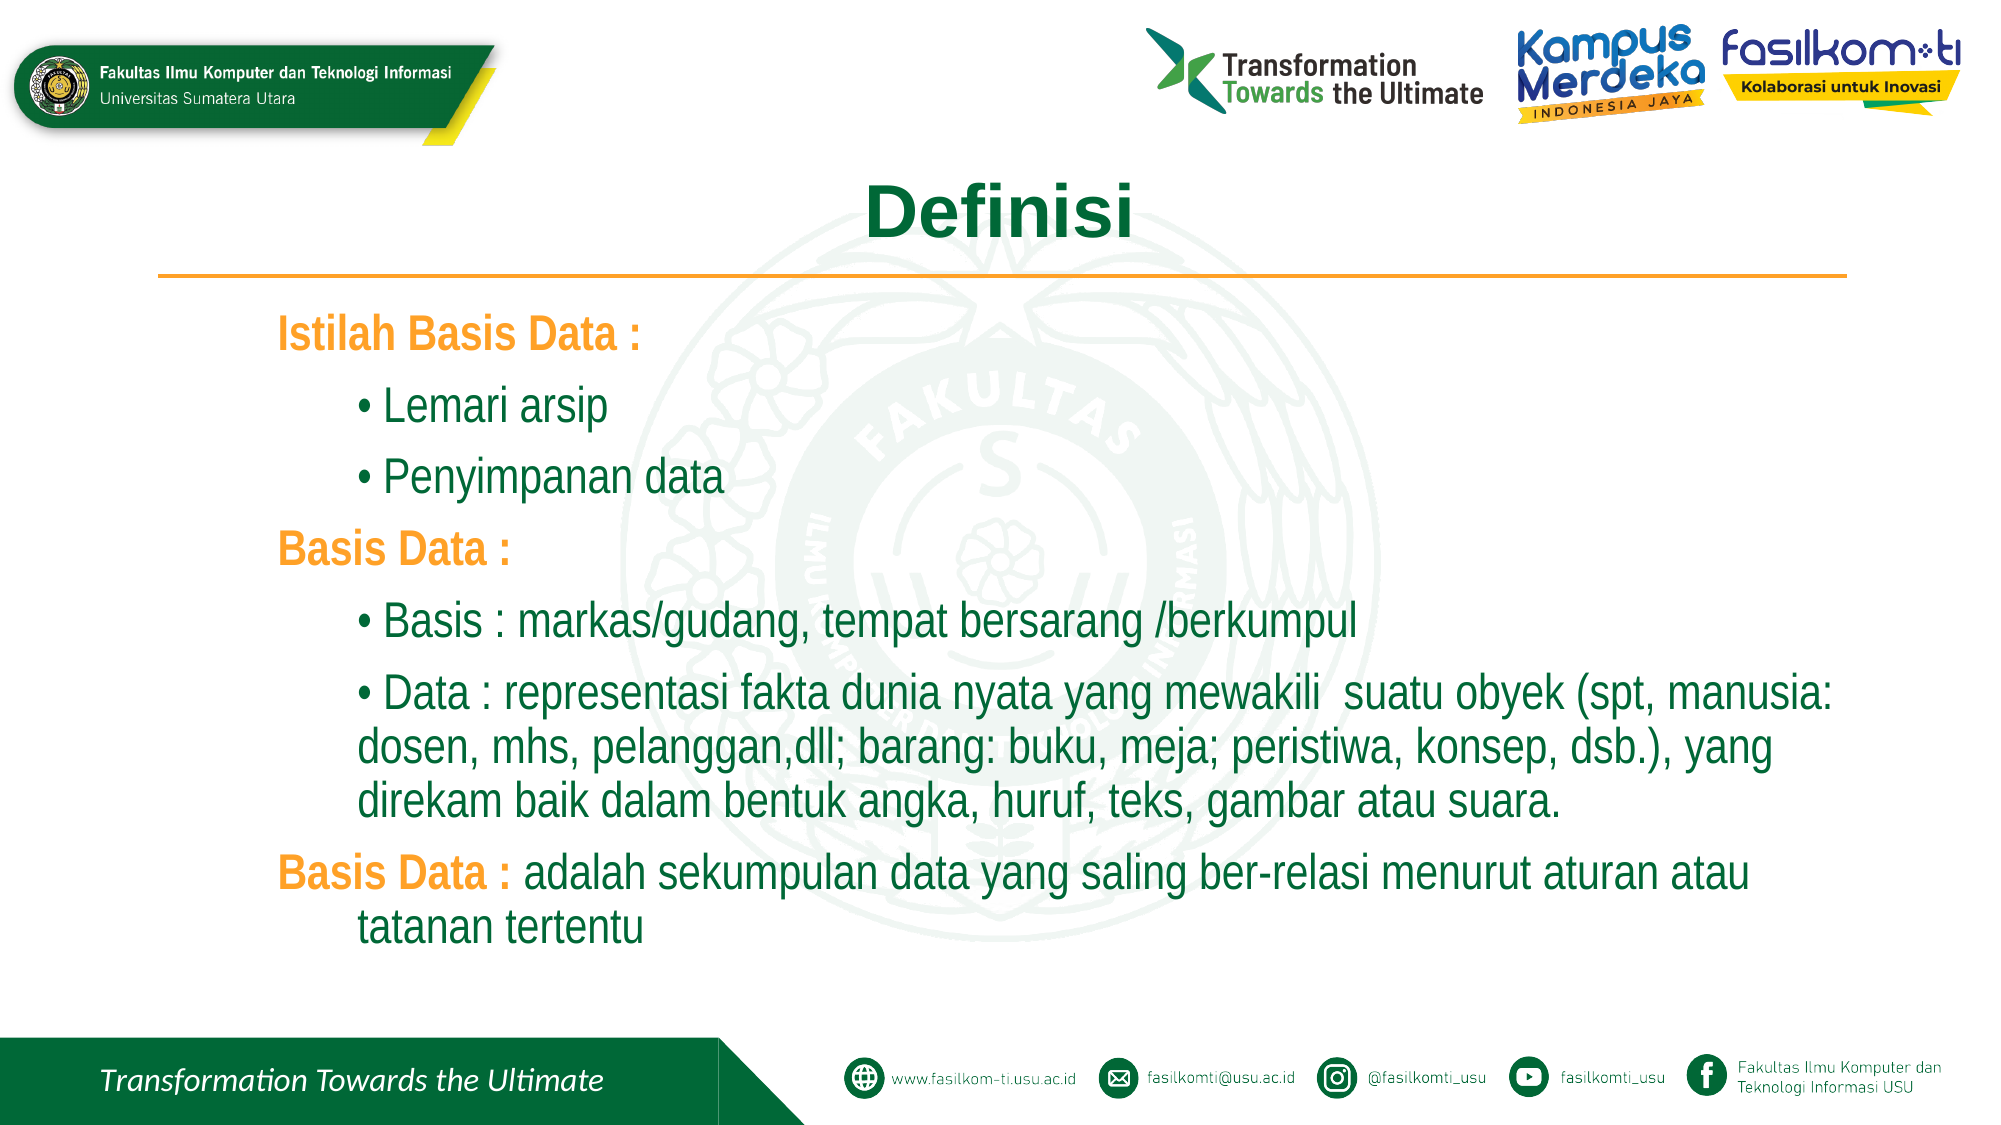

# Definisi
Istilah Basis Data :
	• Lemari arsip
	• Penyimpanan data
Basis Data :
	• Basis : markas/gudang, tempat bersarang /berkumpul
	• Data : representasi fakta dunia nyata yang mewakili  suatu obyek (spt, manusia: dosen, mhs, pelanggan,dll; barang: buku, meja; peristiwa, konsep, dsb.), yang direkam baik dalam bentuk angka, huruf, teks, gambar atau suara.
Basis Data : adalah sekumpulan data yang saling ber-relasi menurut aturan atau tatanan tertentu